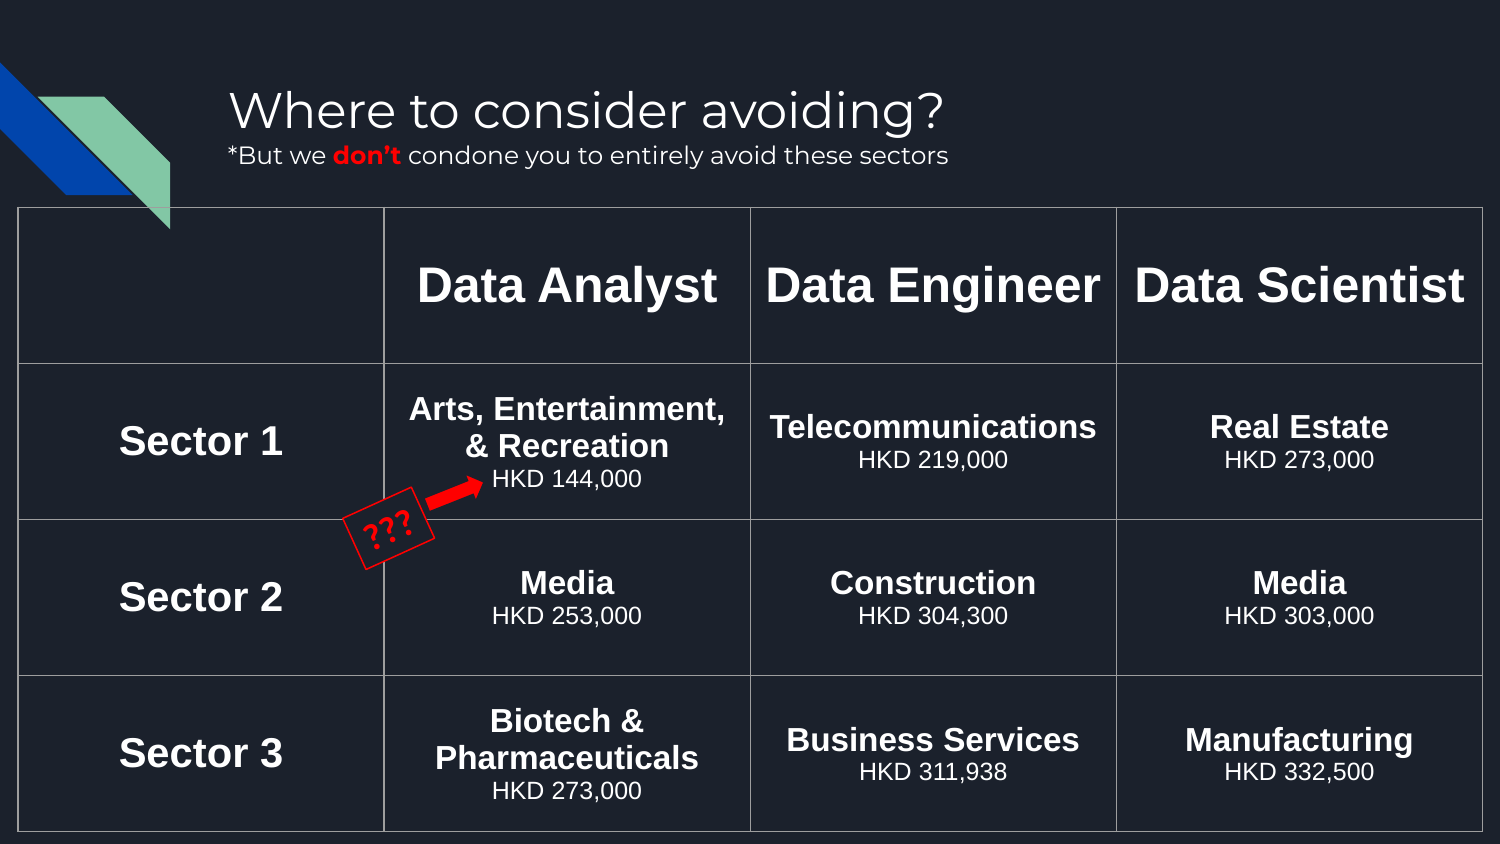

# Where to consider avoiding?
*But we don’t condone you to entirely avoid these sectors
|  | Data Analyst | Data Engineer | Data Scientist |
| --- | --- | --- | --- |
| Sector 1 | Arts, Entertainment, & Recreation HKD 144,000 | Telecommunications HKD 219,000 | Real Estate HKD 273,000 |
| Sector 2 | Media HKD 253,000 | Construction HKD 304,300 | Media HKD 303,000 |
| Sector 3 | Biotech & Pharmaceuticals HKD 273,000 | Business Services HKD 311,938 | Manufacturing HKD 332,500 |

???